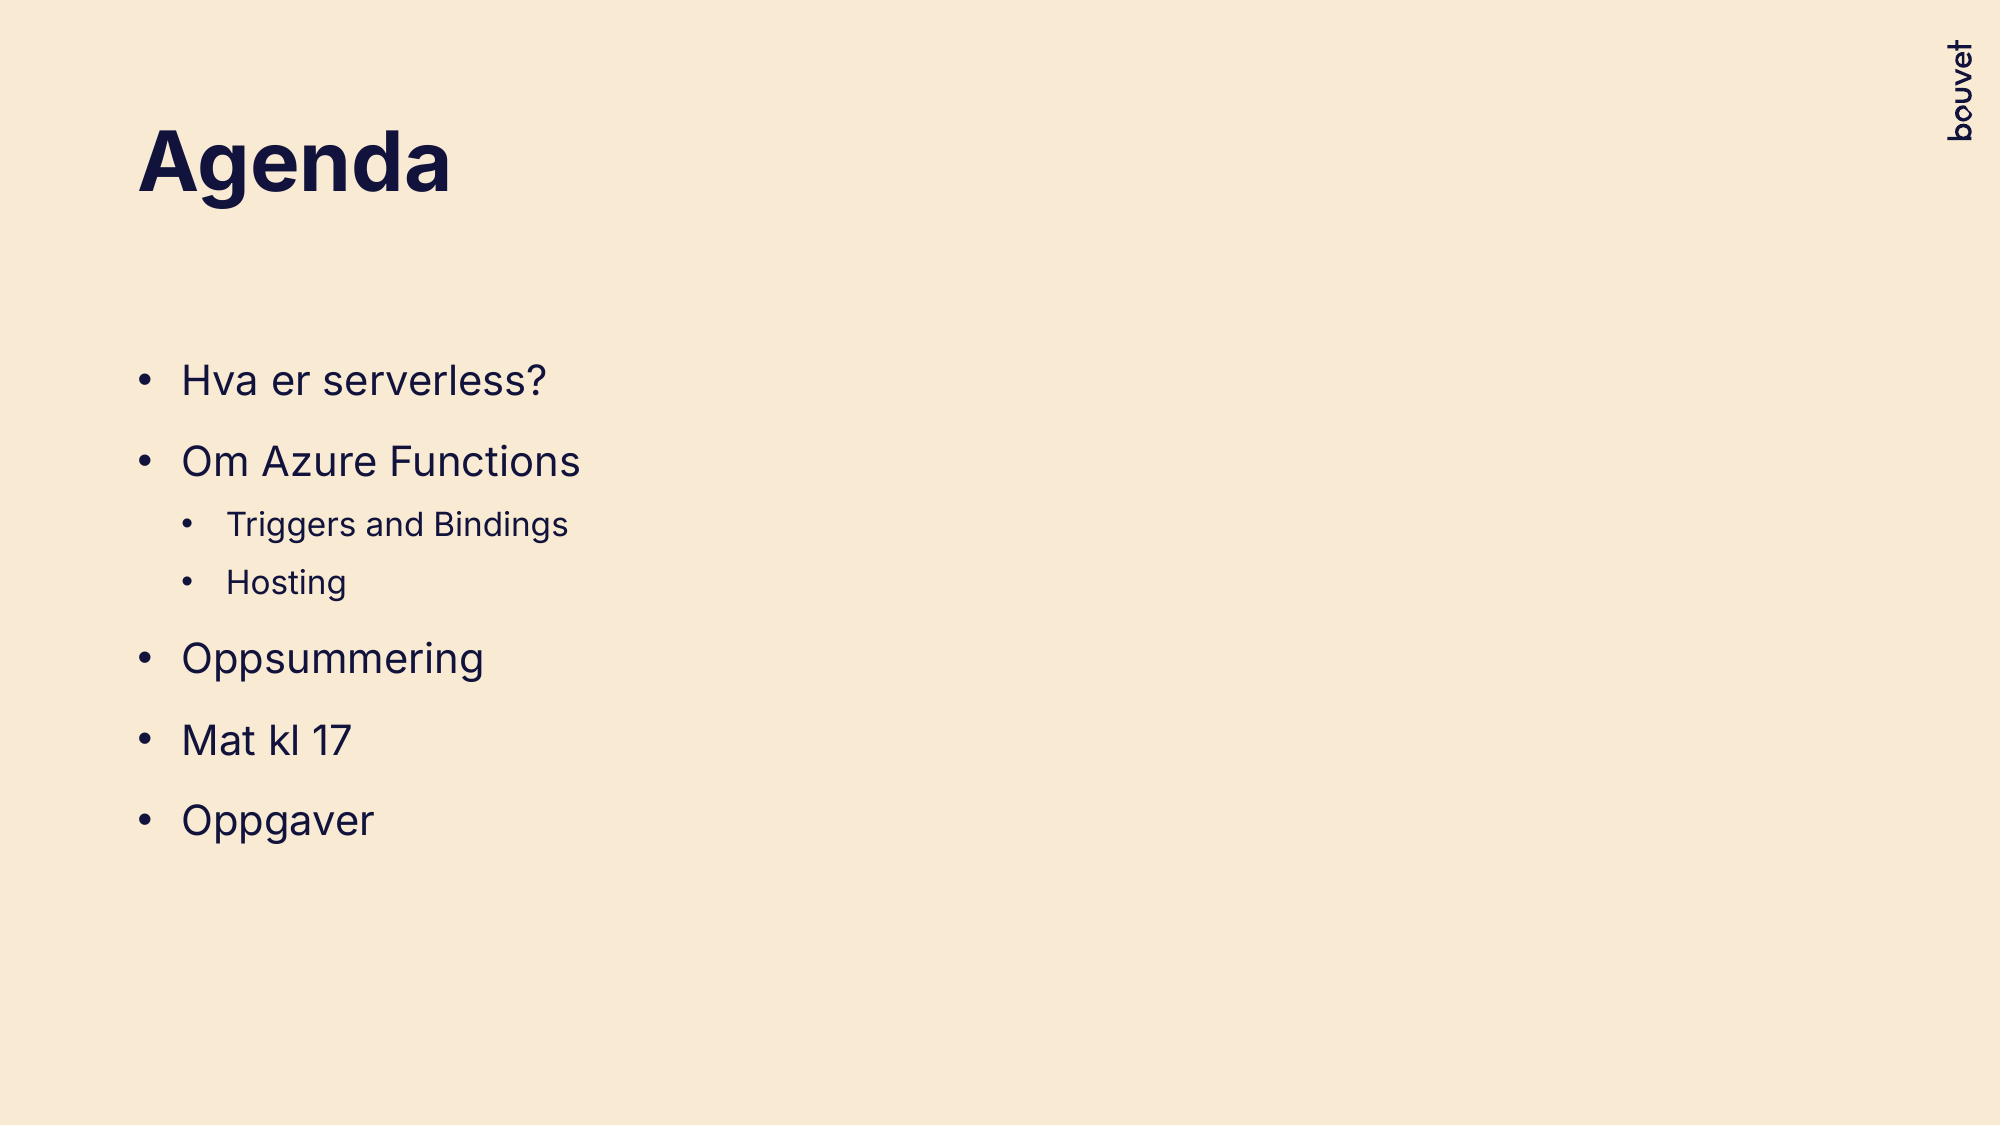

# Agenda

Hva er serverless?
Om Azure Functions
Triggers and Bindings
Hosting
Oppsummering
Mat kl 17
Oppgaver